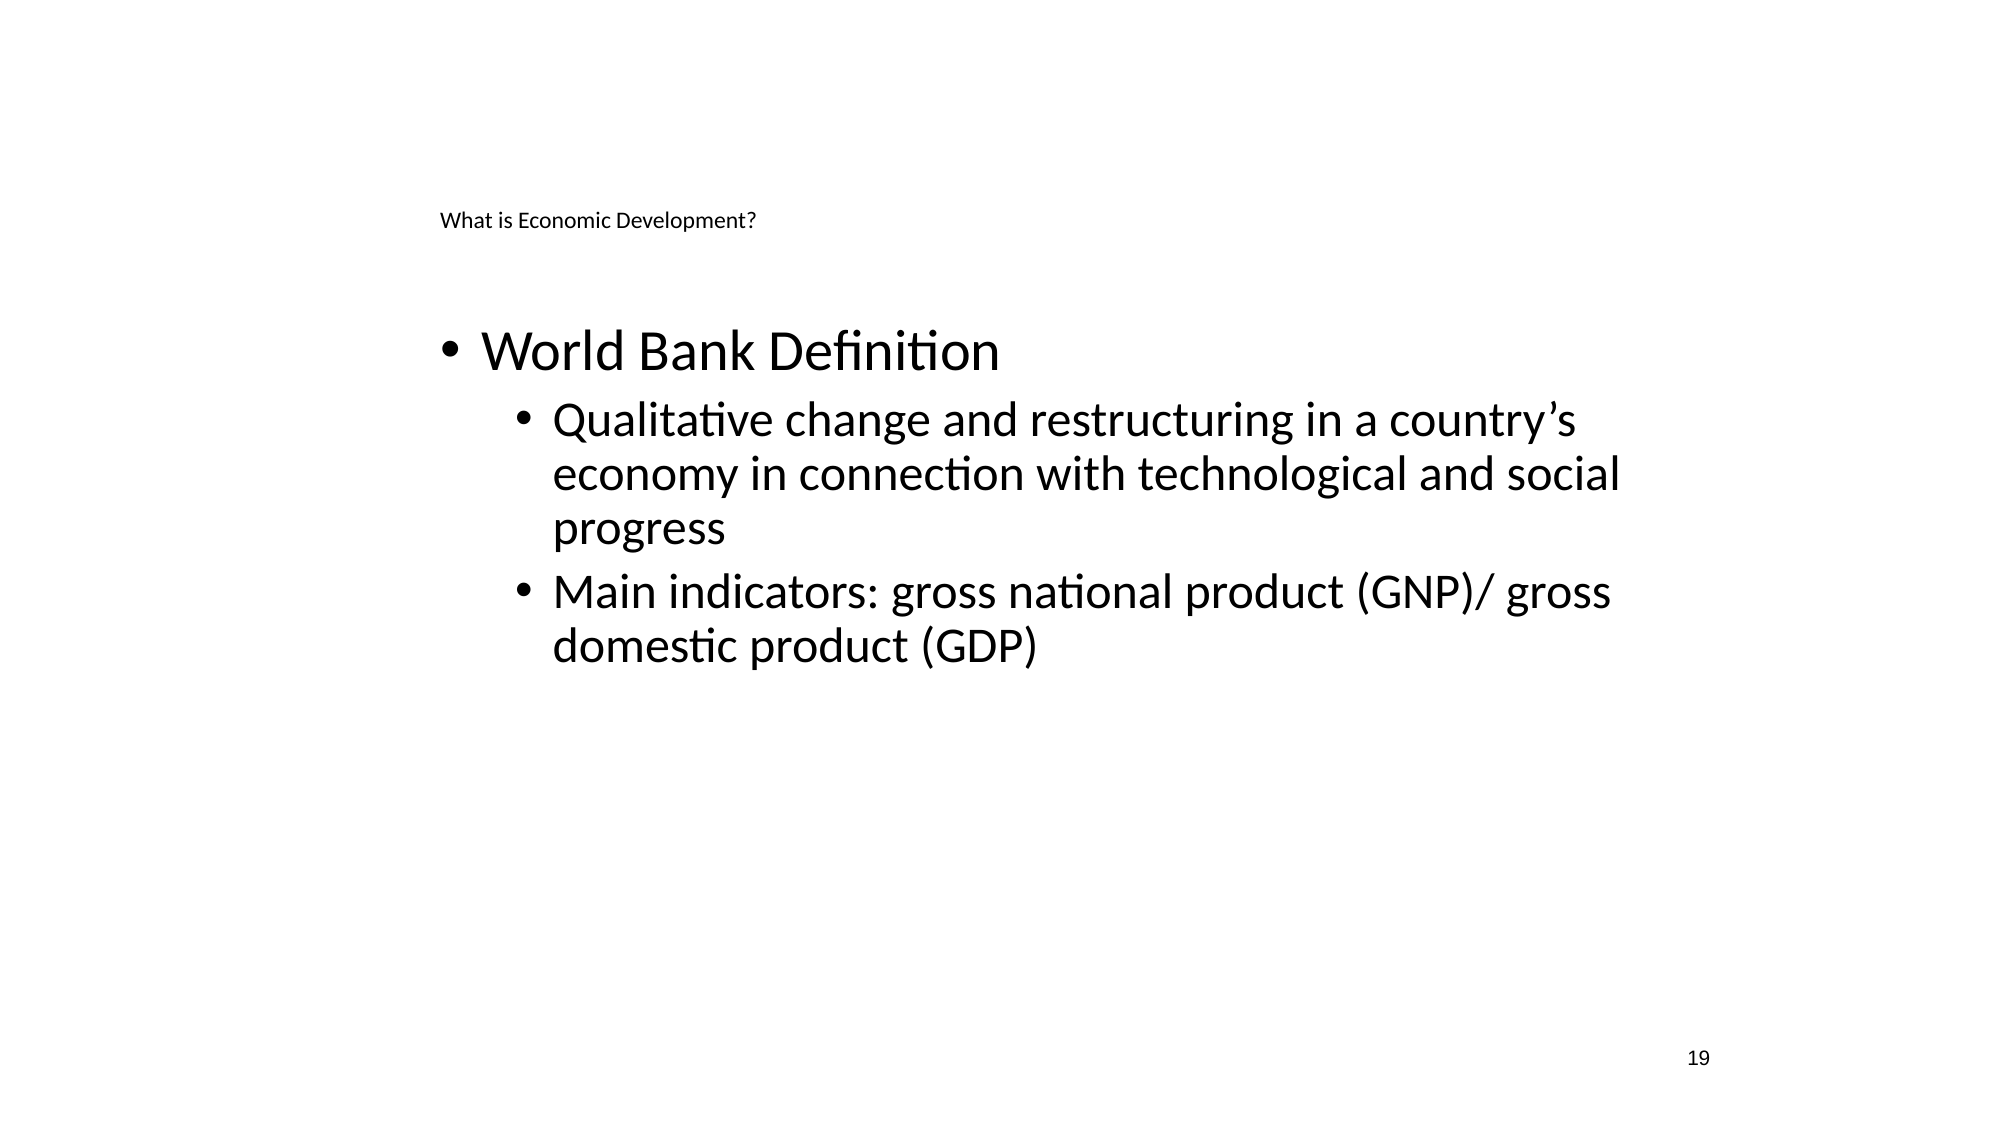

UNCLASSIFIED
What is Economic Development?
 World Bank Definition
Qualitative change and restructuring in a country’s economy in connection with technological and social progress
Main indicators: gross national product (GNP)/ gross domestic product (GDP)
19